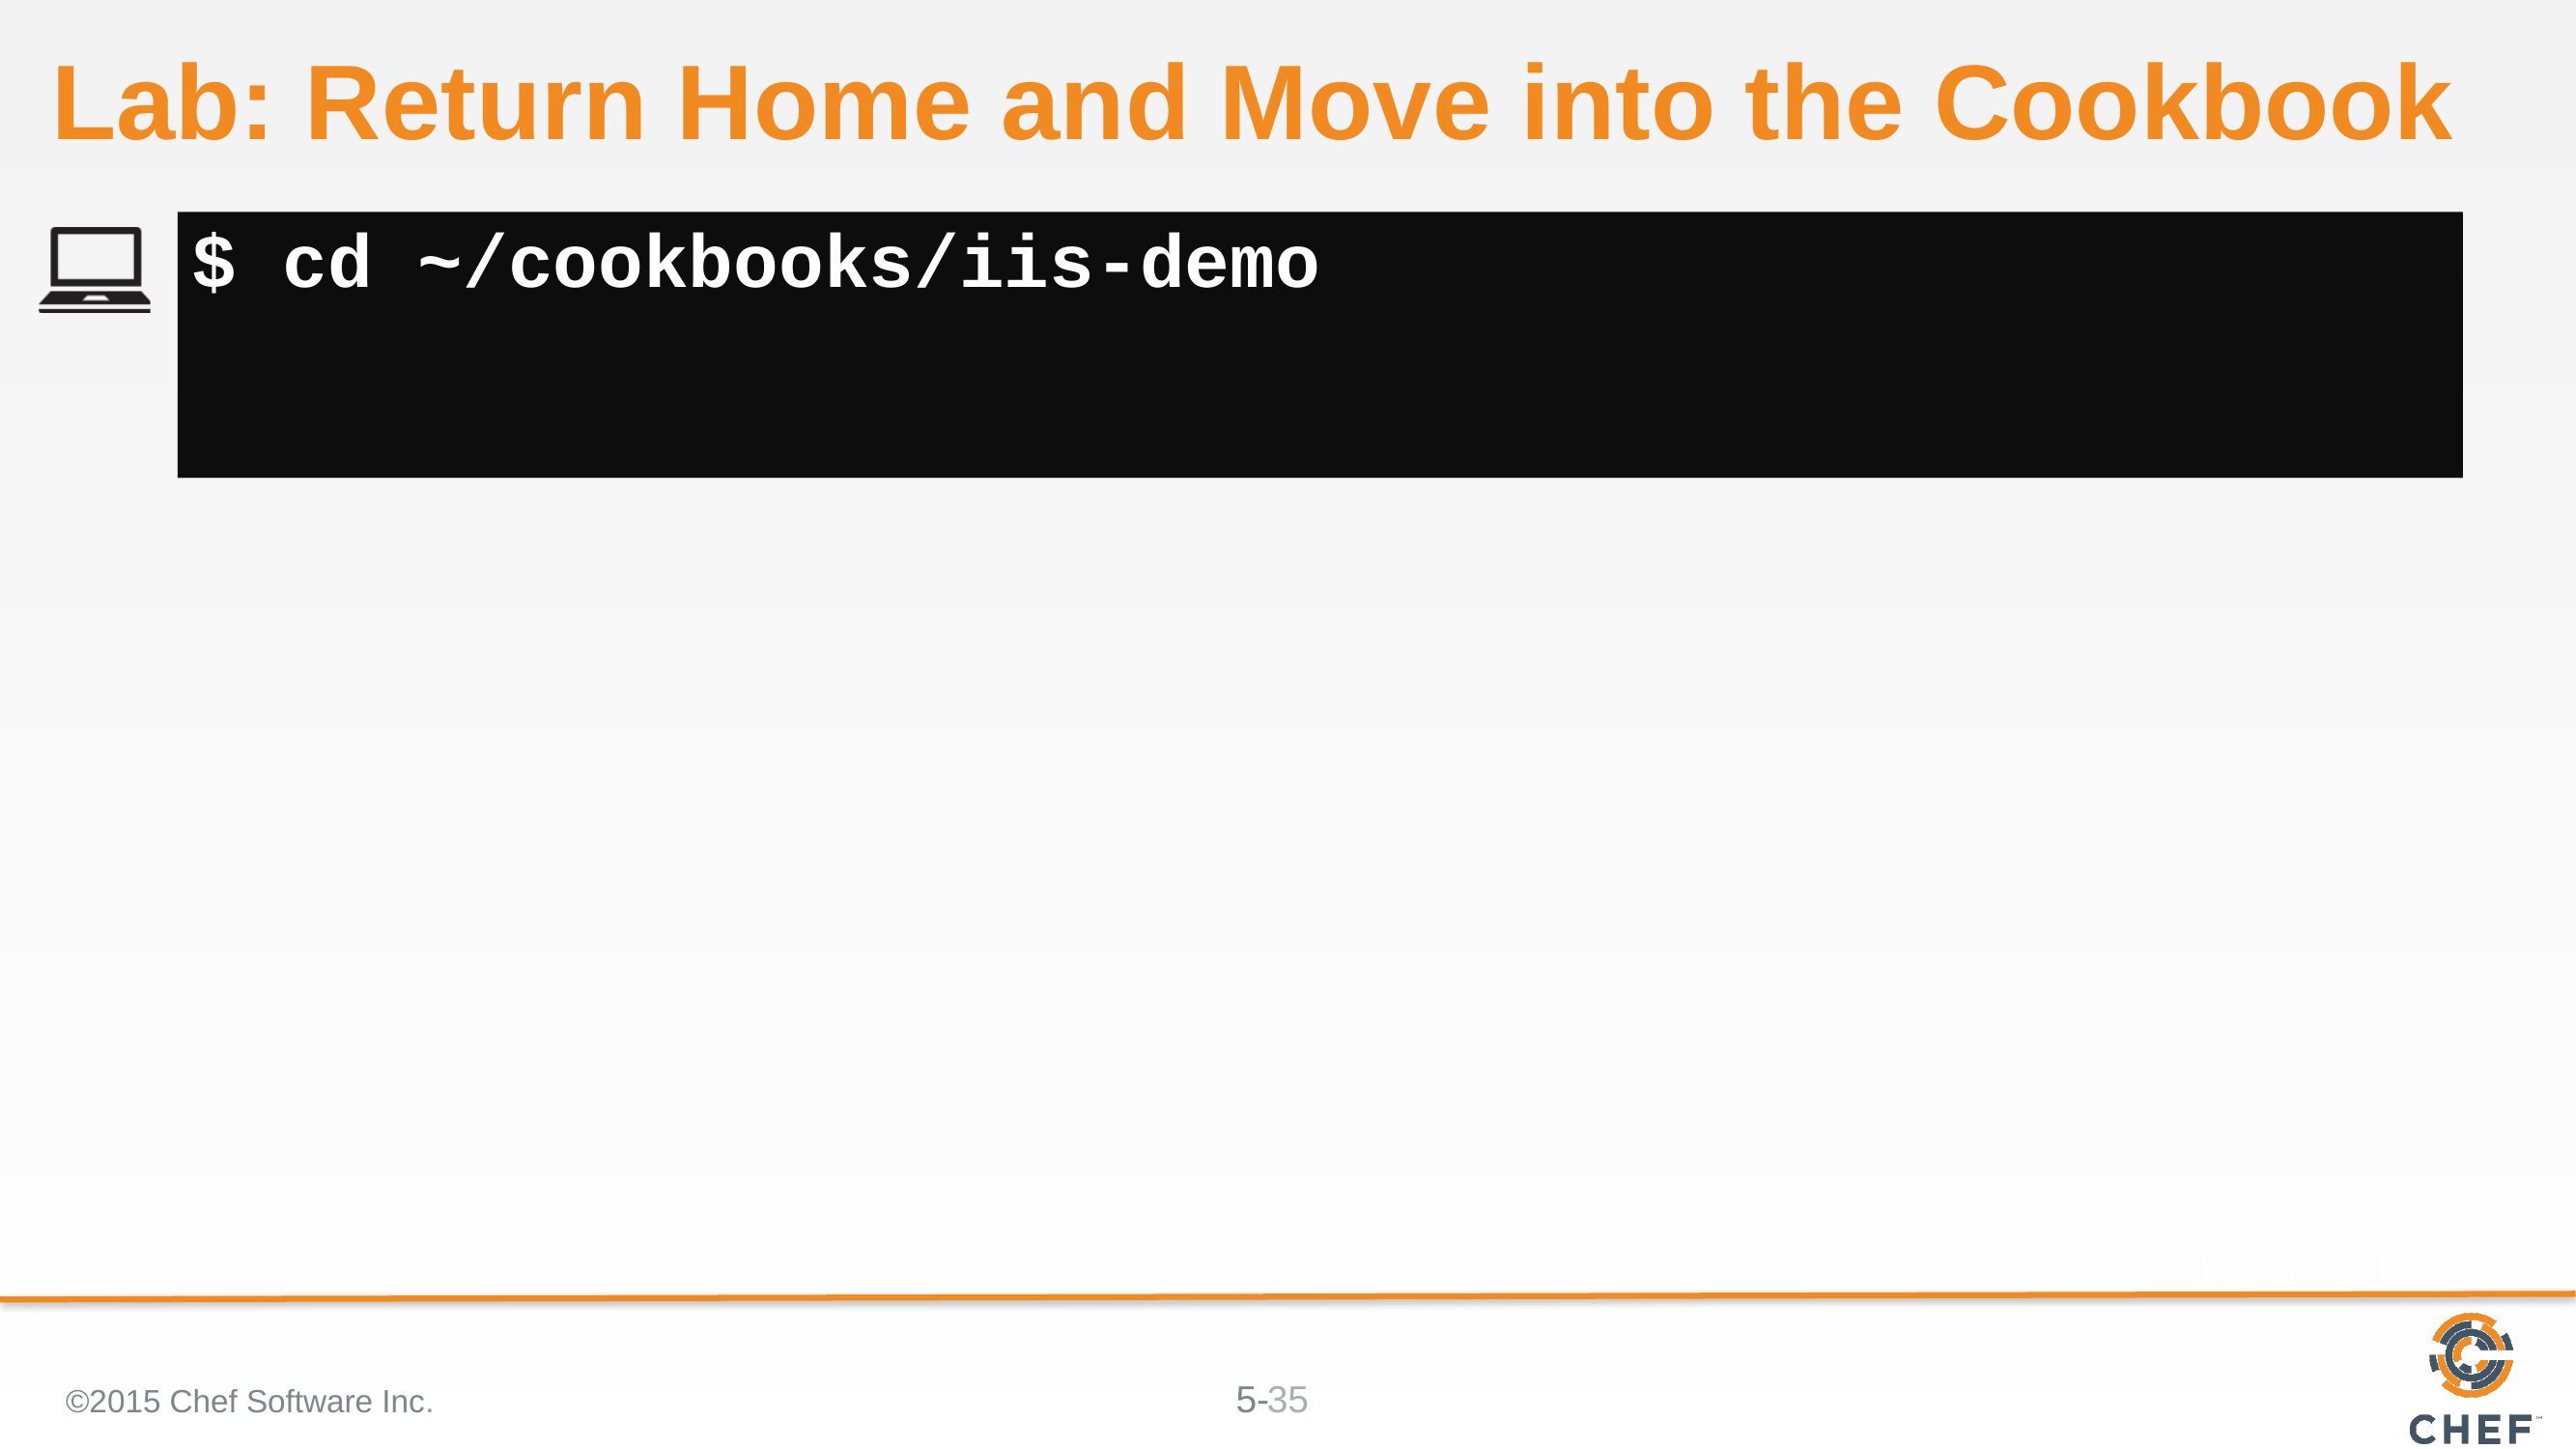

# Lab: Return Home and Move into the Cookbook
$ cd ~/cookbooks/iis-demo
©2015 Chef Software Inc.
35